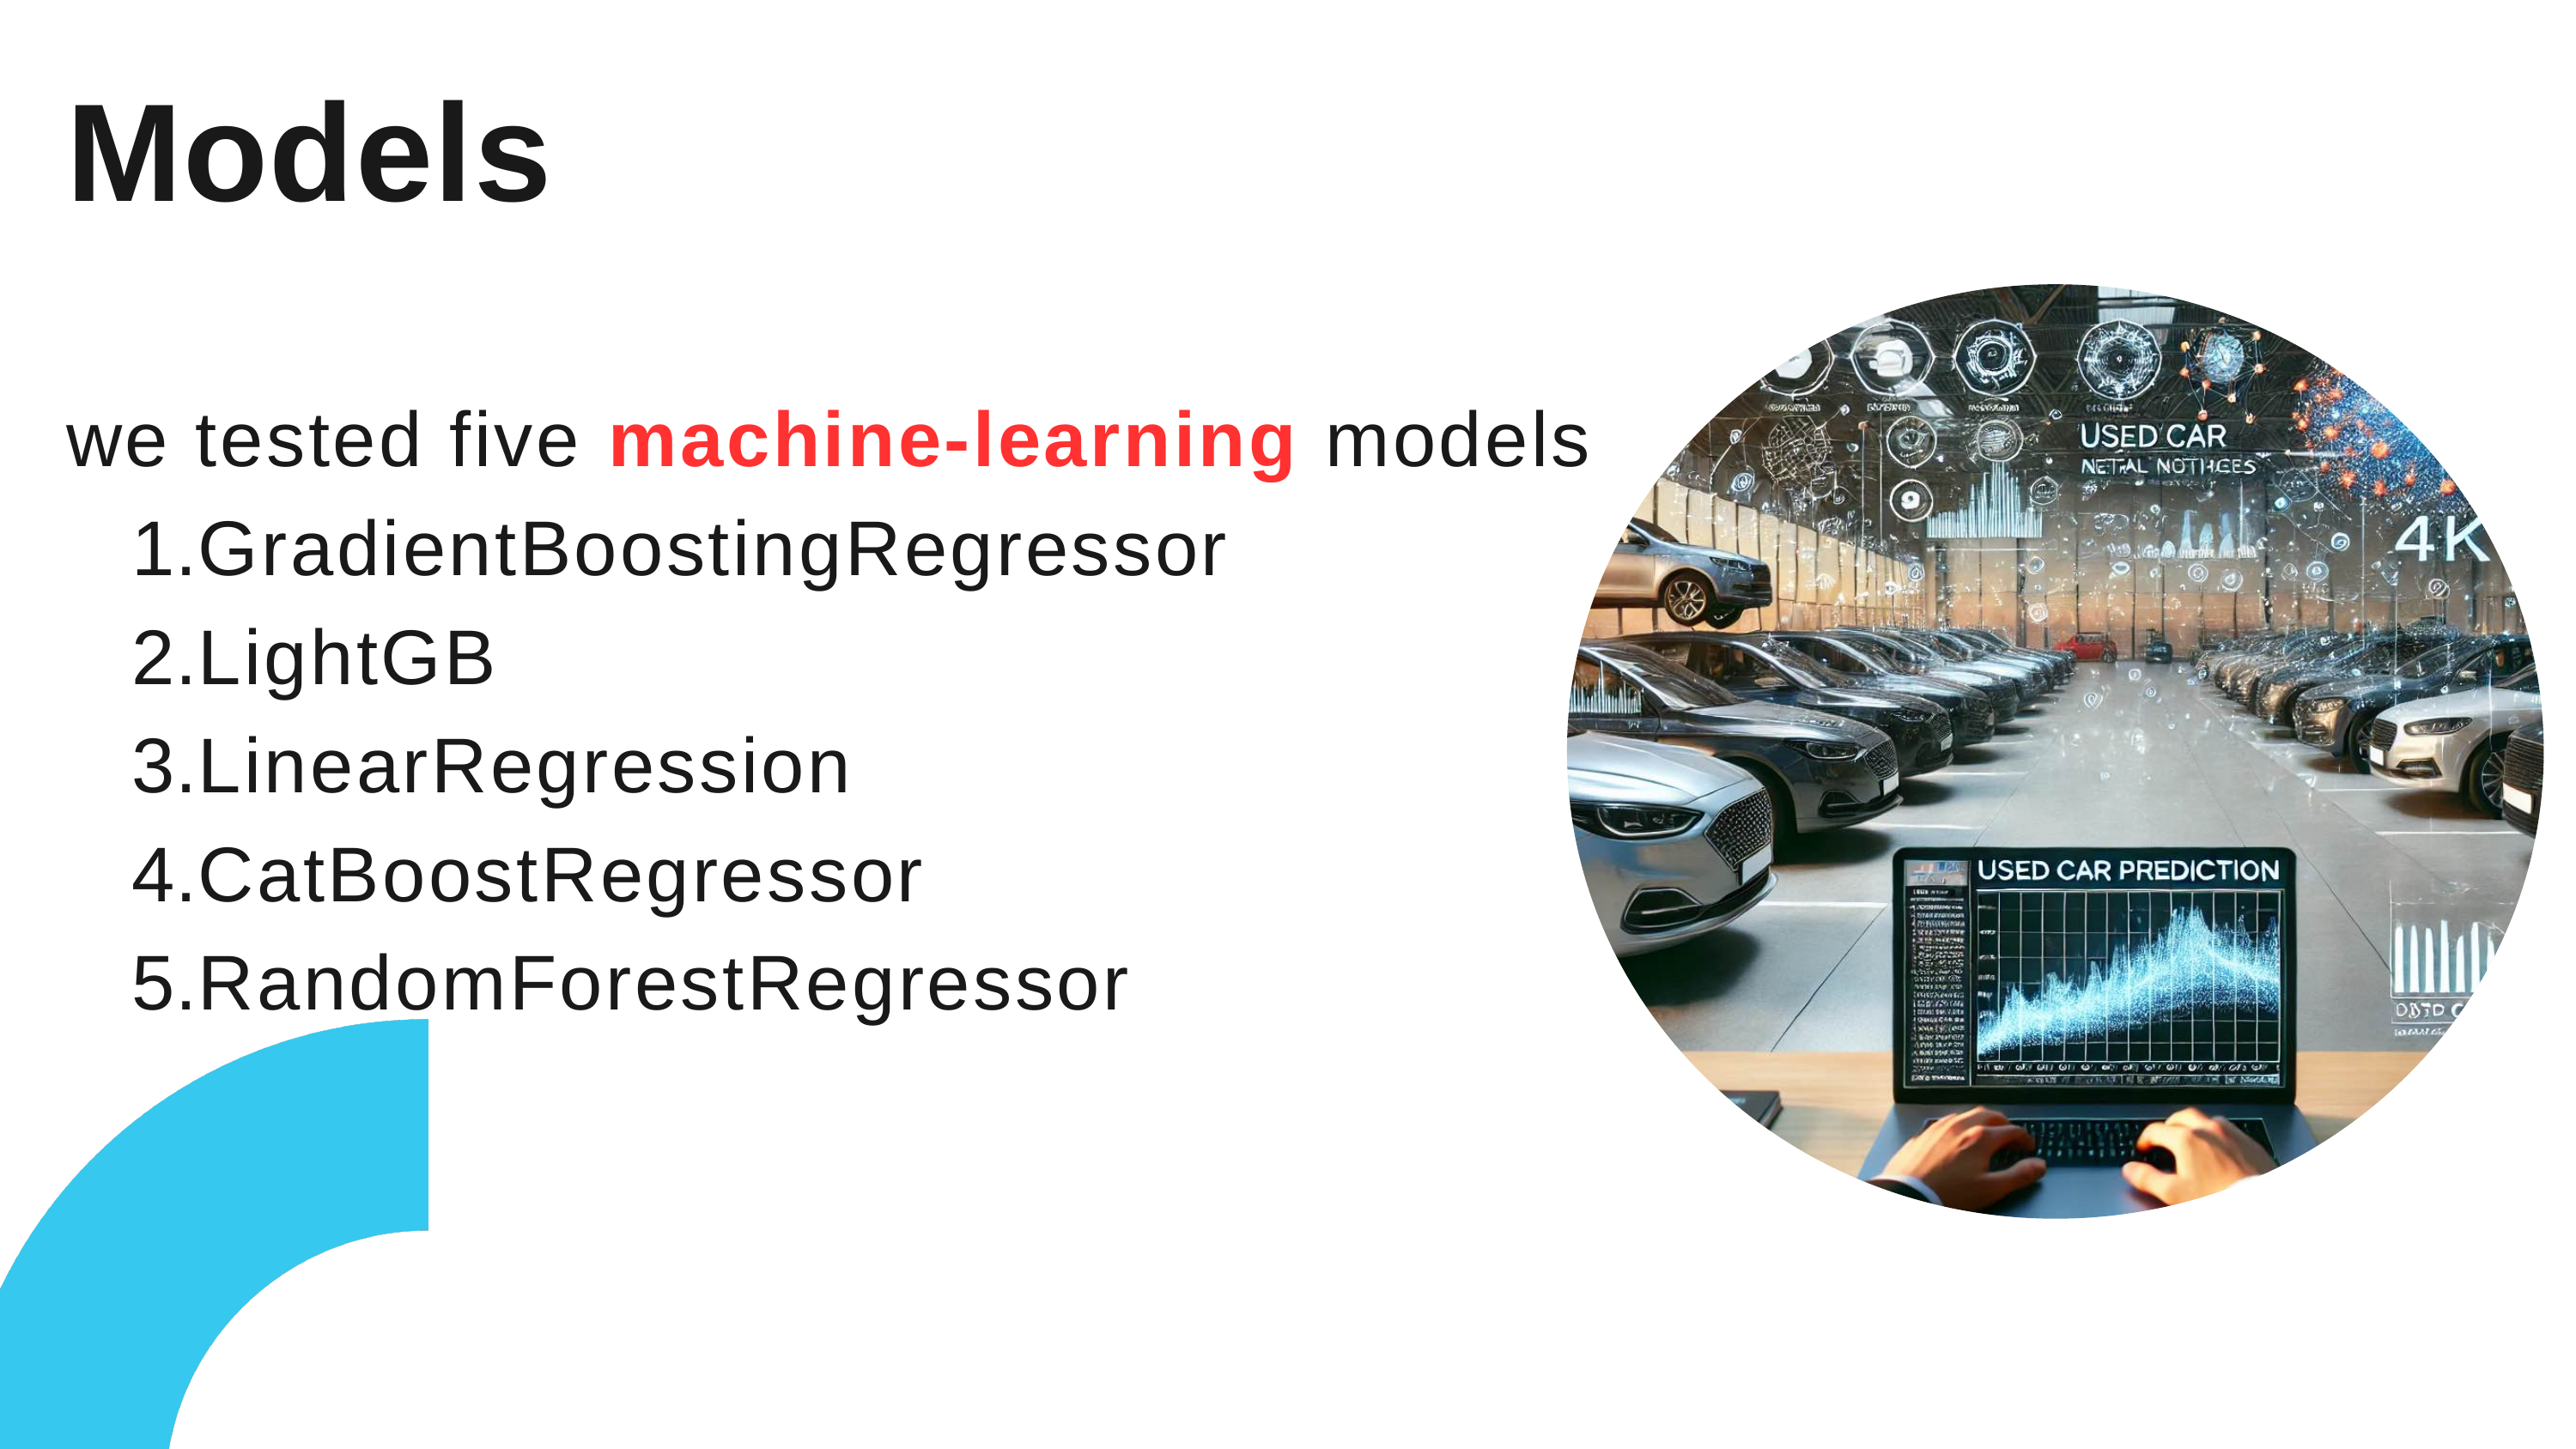

Models

we tested five machine-learning models
GradientBoostingRegressor
LightGB
LinearRegression
CatBoostRegressor
RandomForestRegressor